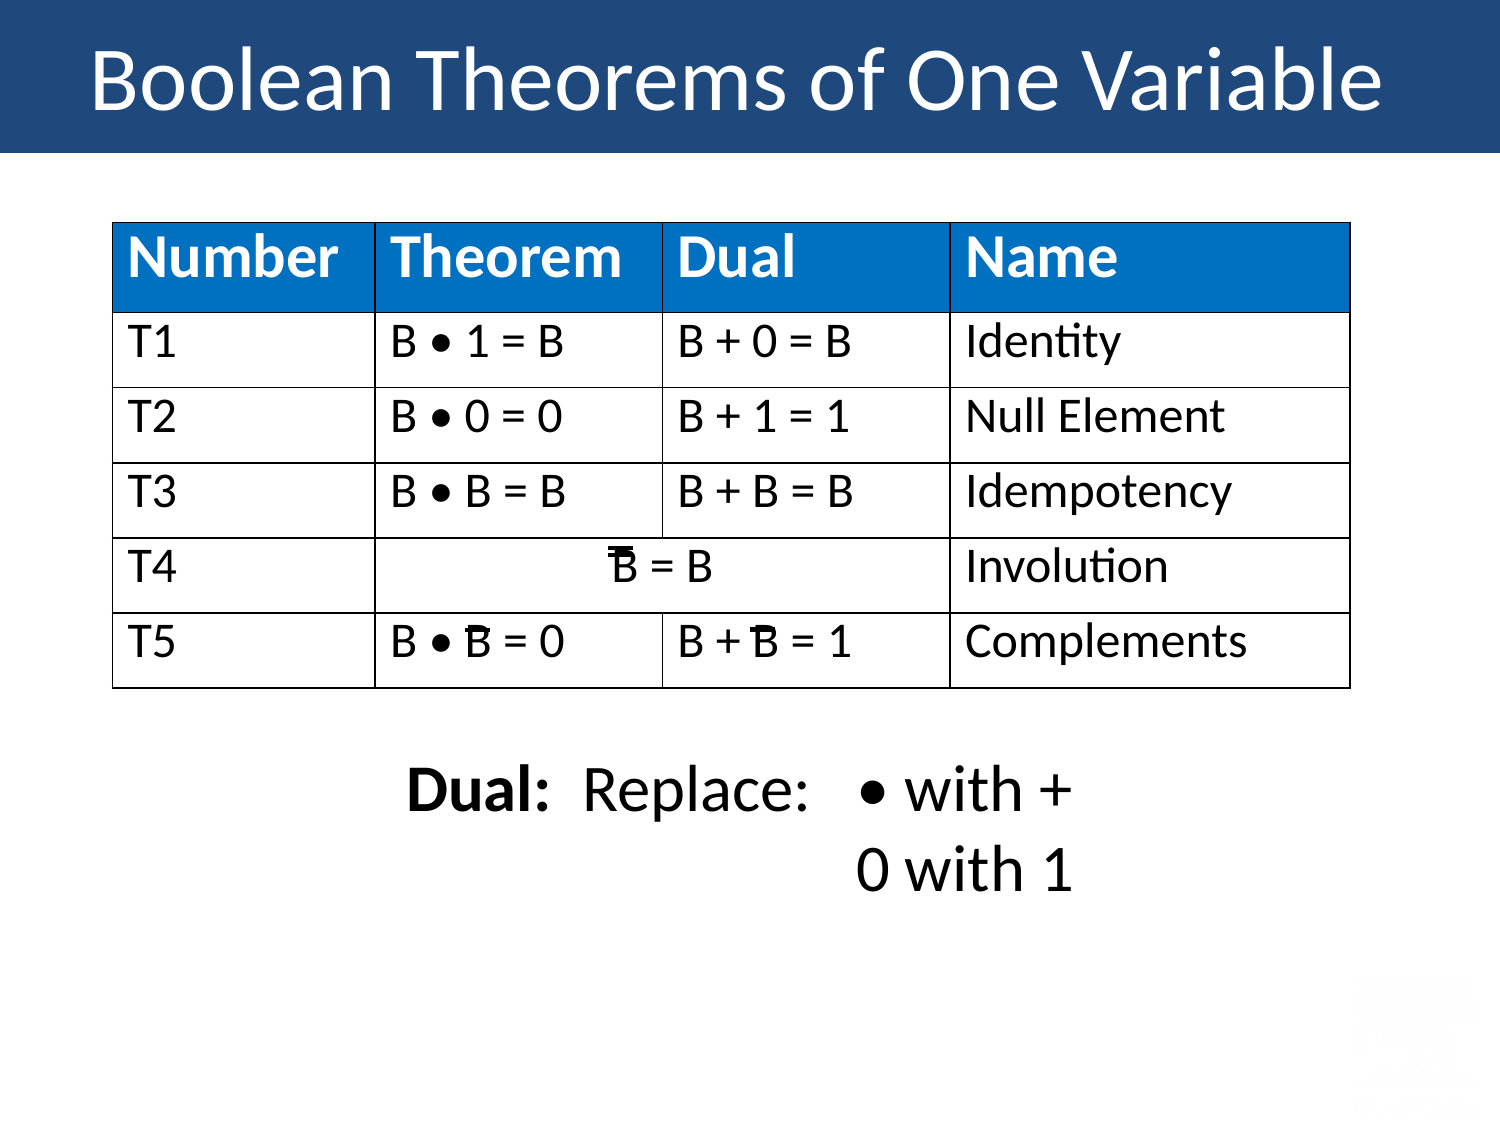

Boolean Theorems of One Variable
| Number | Theorem | Dual | Name |
| --- | --- | --- | --- |
| T1 | B • 1 = B | B + 0 = B | Identity |
| T2 | B • 0 = 0 | B + 1 = 1 | Null Element |
| T3 | B • B = B | B + B = B | Idempotency |
| T4 | B = B |  | Involution |
| T5 | B • B = 0 | B + B = 1 | Complements |
Dual:  Replace:	• with +
	  		0 with 1